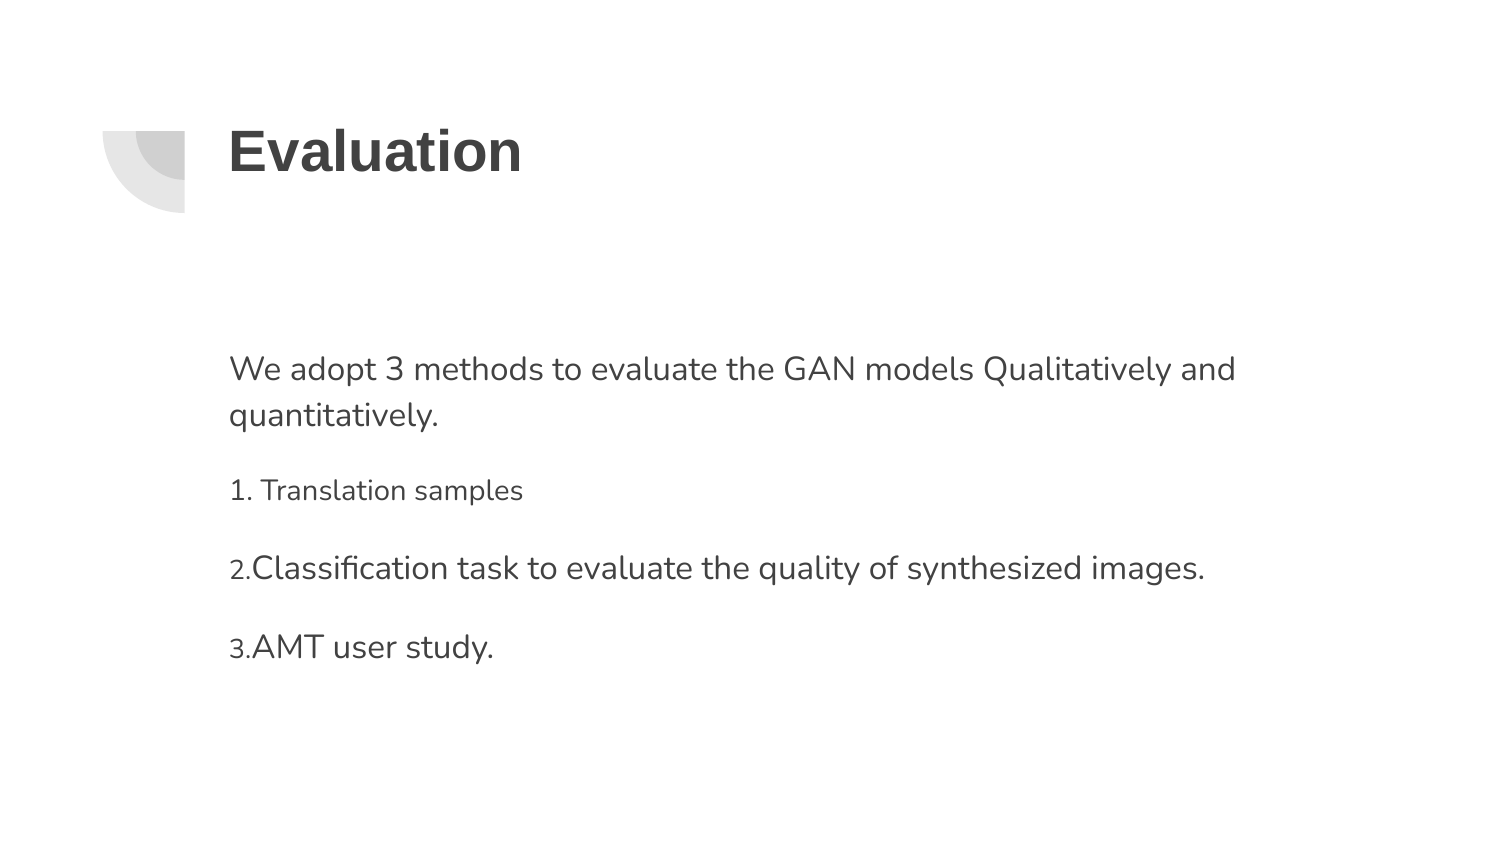

# Evaluation
We adopt 3 methods to evaluate the GAN models Qualitatively and quantitatively.
1. Translation samples
2.Classification task to evaluate the quality of synthesized images.
3.AMT user study.